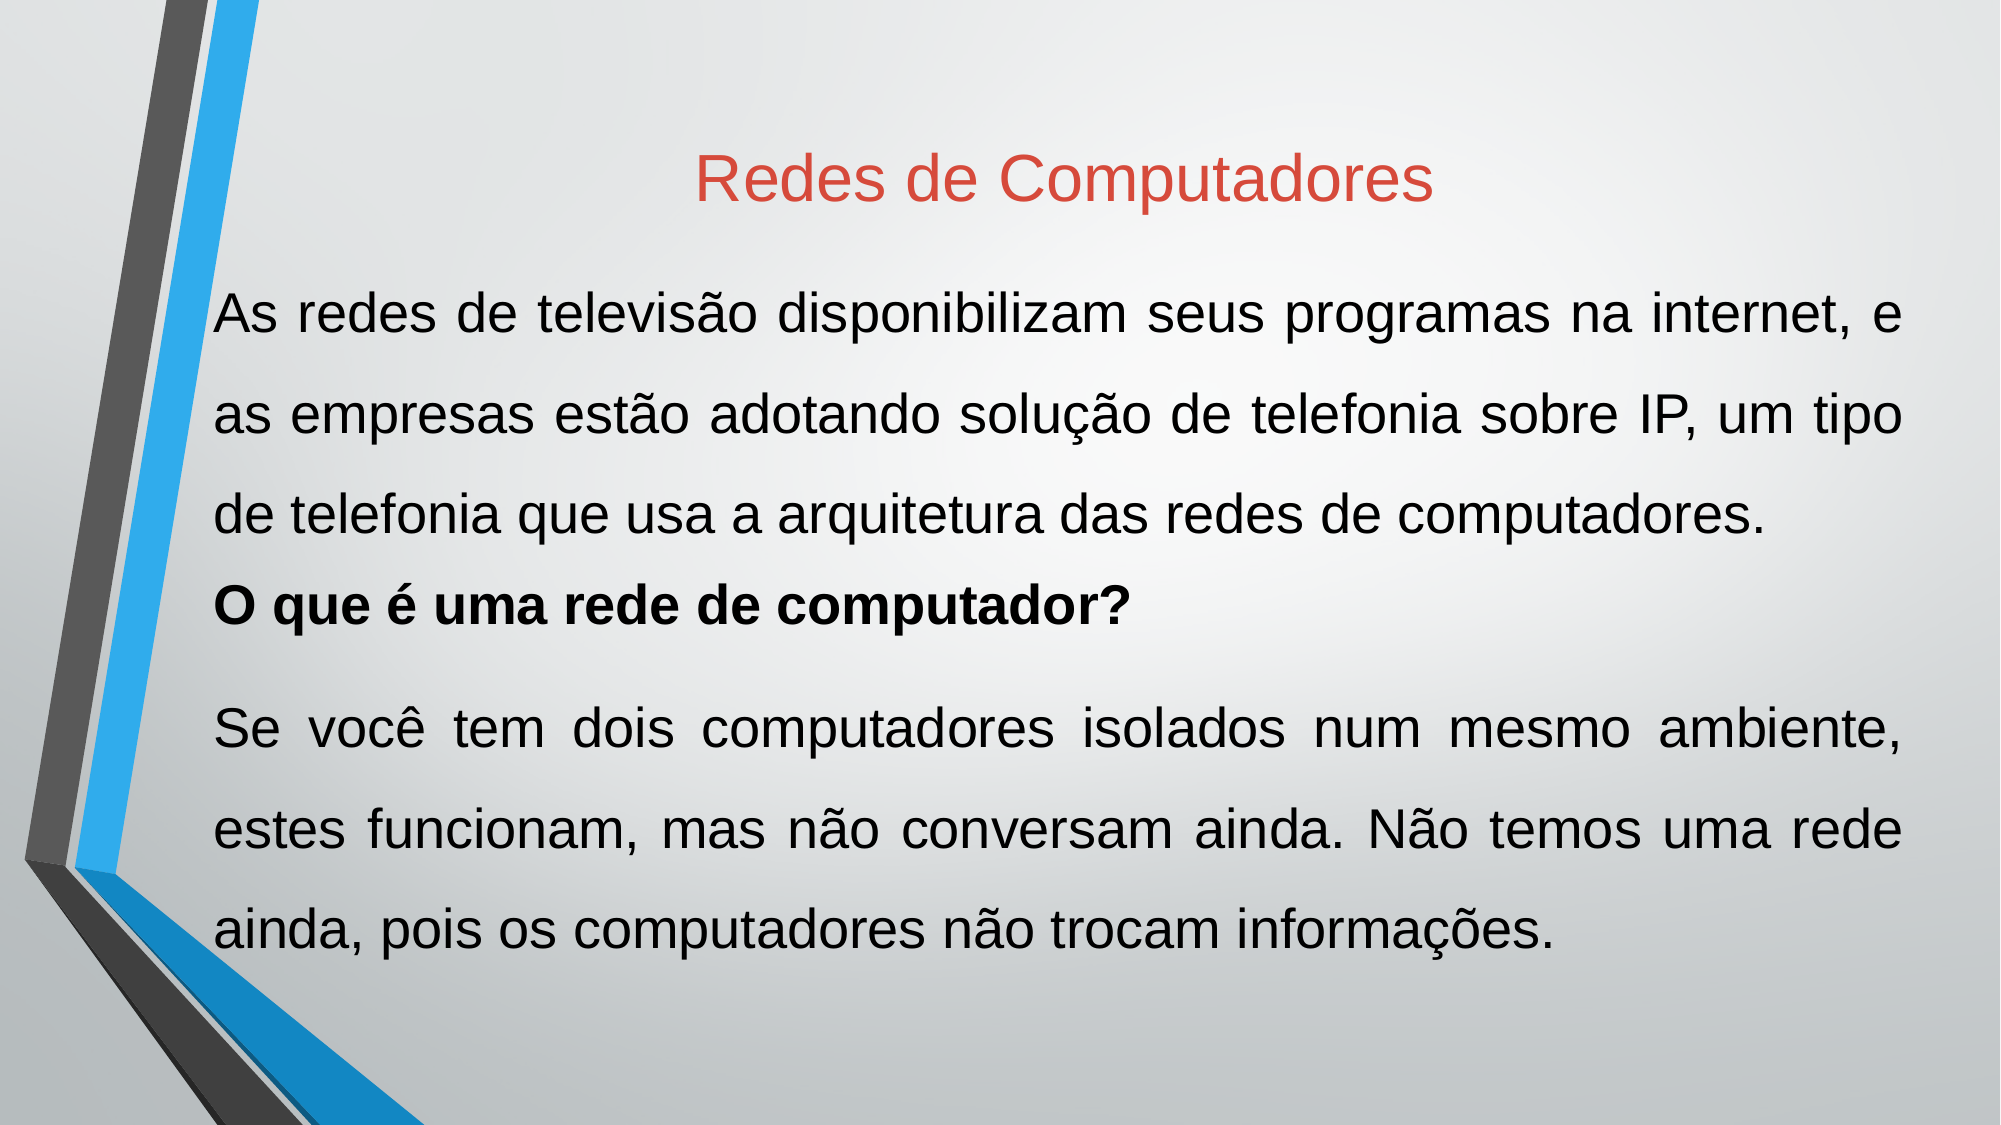

# Redes de Computadores
As redes de televisão disponibilizam seus programas na internet, e as empresas estão adotando solução de telefonia sobre IP, um tipo de telefonia que usa a arquitetura das redes de computadores.
O que é uma rede de computador?
Se você tem dois computadores isolados num mesmo ambiente, estes funcionam, mas não conversam ainda. Não temos uma rede ainda, pois os computadores não trocam informações.